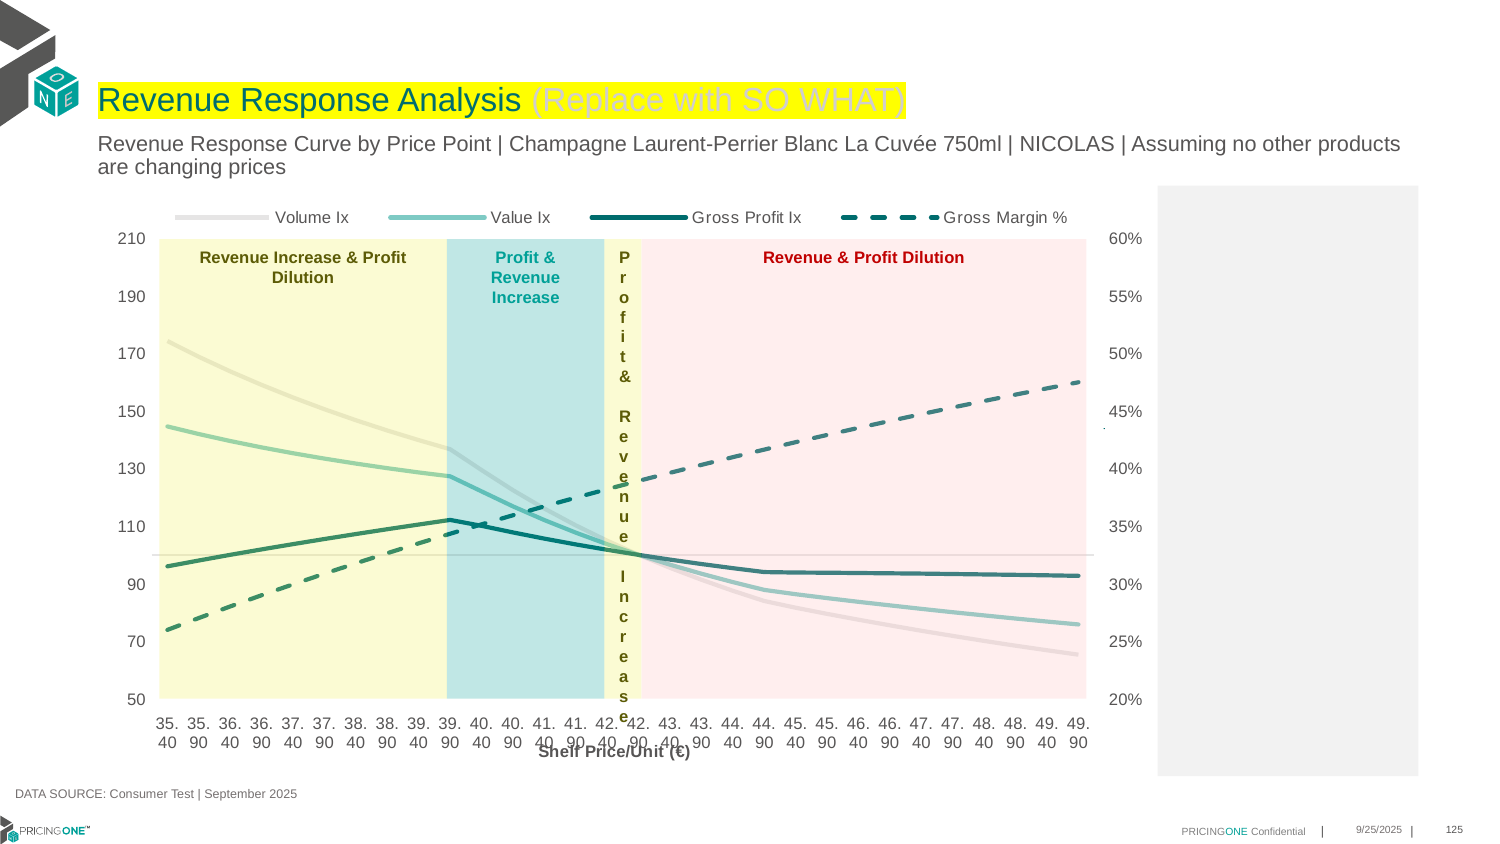

# Revenue Response Analysis (Replace with SO WHAT)

Revenue Response Curve by Price Point | Champagne Laurent-Perrier Blanc La Cuvée 750ml | NICOLAS | Assuming no other products are changing prices

### Chart:

| Category | Volume Ix | Value Ix | Gross Profit Ix | Gross Margin % |
|---|---|---|---|---|
| 35.40 | 174.27807878123926 | 144.62155546269187 | 96.00681916799701 | 0.2598709652858147 |
| 35.90 | 168.80682293312483 | 141.97715332600987 | 98.04706604896161 | 0.27017916911191775 |
| 36.40 | 163.74066256183534 | 139.55682991378342 | 100.00709990257963 | 0.28020418052521556 |
| 36.90 | 159.03978067109995 | 137.3394761001732 | 101.89779678514583 | 0.2899575114124078 |
| 37.40 | 154.66768547206095 | 135.30518302094484 | 103.72749413025008 | 0.2994500580512792 |
| 37.90 | 150.59135282727584 | 133.43553823527364 | 105.5025883458918 | 0.30869214171814874 |
| 38.40 | 146.78118280800783 | 131.71376769201095 | 107.22802220543261 | 0.3176935461228605 |
| 38.90 | 143.21082954829433 | 130.12476238069698 | 108.90766808009018 | 0.32646355195675686 |
| 39.40 | 139.85695507565188 | 128.65502594237958 | 110.54462051547536 | 0.33501096881009756 |
| 39.90 | 136.69894615299992 | 127.29257320006991 | 112.14141424073078 | 0.3433441646896702 |
| 40.40 | 129.47411251170124 | 122.04504903748021 | 110.09110128338668 | 0.3514710933445009 |
| 40.90 | 122.45518077574306 | 116.83201285608085 | 107.78939100265931 | 0.35939931958723337 |
| 41.40 | 116.06428061015717 | 112.06562685952008 | 105.63899074812575 | 0.3671360427806243 |
| 41.90 | 110.23143300457963 | 107.69882320107698 | 103.63052395120305 | 0.3746881186424306 |
| 42.40 | 104.89482015132101 | 103.68946262818051 | 101.75414988551586 | 0.38206207950749627 |
| 42.90 | 100.0 | 100.0 | 100.0 | 0.38926415317291 |
| 43.40 | 95.49915669843794 | 96.59713583797046 | 98.35851010997504 | 0.39630028044050325 |
| 43.90 | 91.35037903773502 | 93.45144807199432 | 96.82064761343713 | 0.40317613146054304 |
| 44.40 | 87.51697139694211 | 90.53701027518963 | 95.3780445011197 | 0.4098971209711226 |
| 44.90 | 83.96680721693677 | 87.8310089347363 | 94.02305420264688 | 0.4164684225193284 |
| 45.40 | 81.63325740664253 | 86.32461812047302 | 93.85422045648643 | 0.4228949817426837 |
| 45.90 | 79.50727901203004 | 84.98652560116966 | 93.79050939926564 | 0.42918152878252375 |
| 46.40 | 77.46975673979254 | 83.69575889813493 | 93.70648537887915 | 0.4353325898947811 |
| 46.90 | 75.51614424593645 | 82.45033766674112 | 93.60445850048788 | 0.4413524983180776 |
| 47.40 | 73.64215848245223 | 81.24836957209583 | 93.48652862482055 | 0.447245404453963 |
| 47.90 | 71.84376131345698 | 80.08804429752904 | 93.3546008968869 | 0.4530152854095584 |
| 48.40 | 70.11714308997591 | 78.96762855672583 | 93.21040057581132 | 0.4586659539487158 |
| 48.90 | 68.45870792065195 | 77.88546195886634 | 93.0554872191912 | 0.4642010668940254 |
| 49.40 | 66.86506038111428 | 76.83995356015343 | 92.89126822002132 | 0.4696241330185799 |
| 49.90 | 65.33299342712347 | 75.82957893896273 | 92.71901166436815 | 0.47493852046328344 |
Revenue Increase & Profit Dilution
Profit & Revenue Increase
Profit & Revenue Increase
Revenue & Profit Dilution

DATA SOURCE: Consumer Test | September 2025

9/25/2025
125